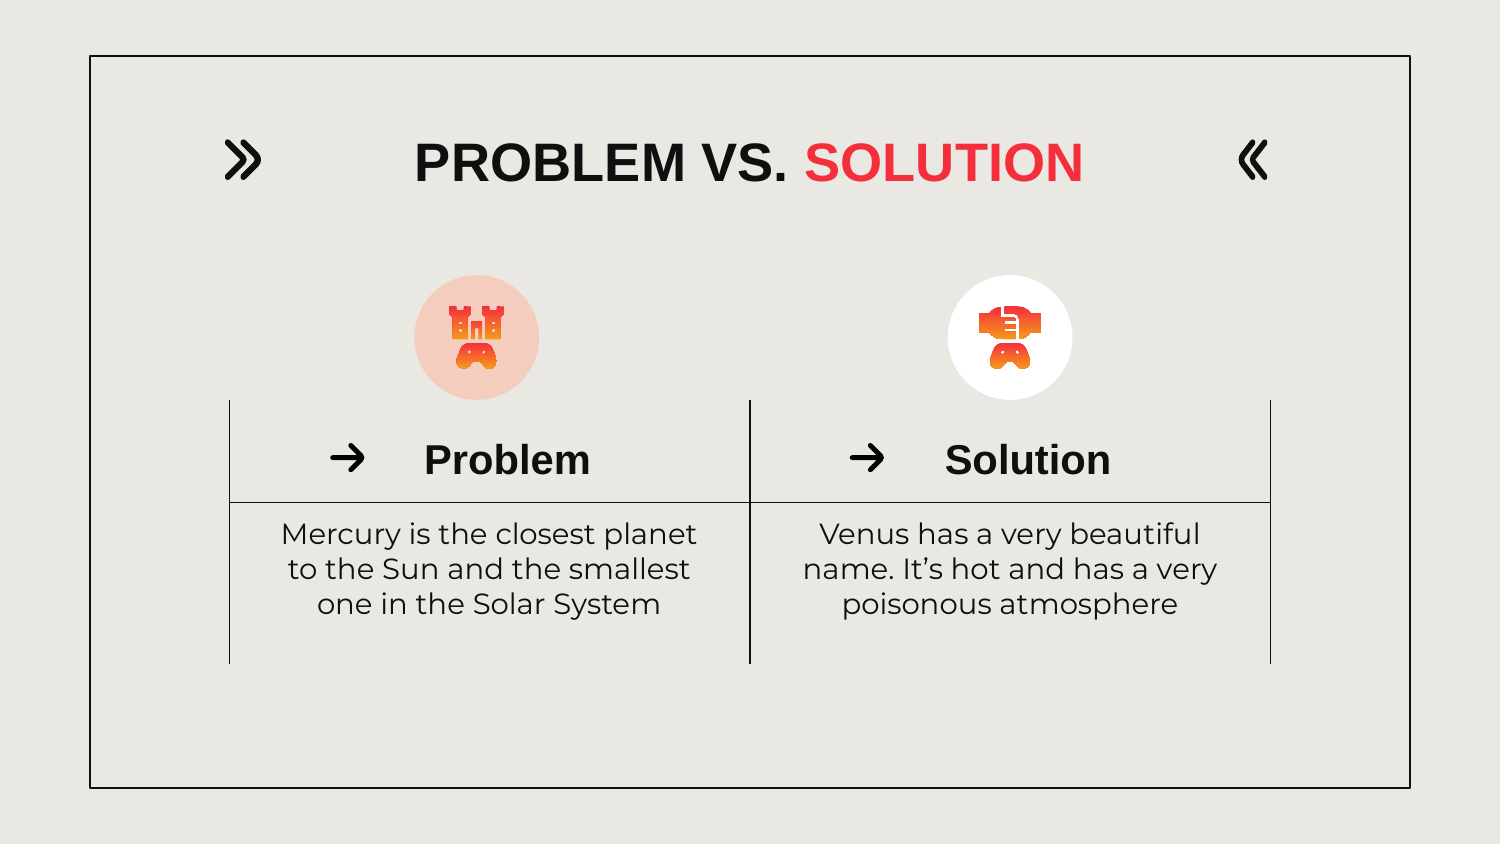

# PROBLEM VS. SOLUTION

Problem
Solution

Mercury is the closest planet to the Sun and the smallest one in the Solar System
Venus has a very beautiful name. It’s hot and has a very poisonous atmosphere